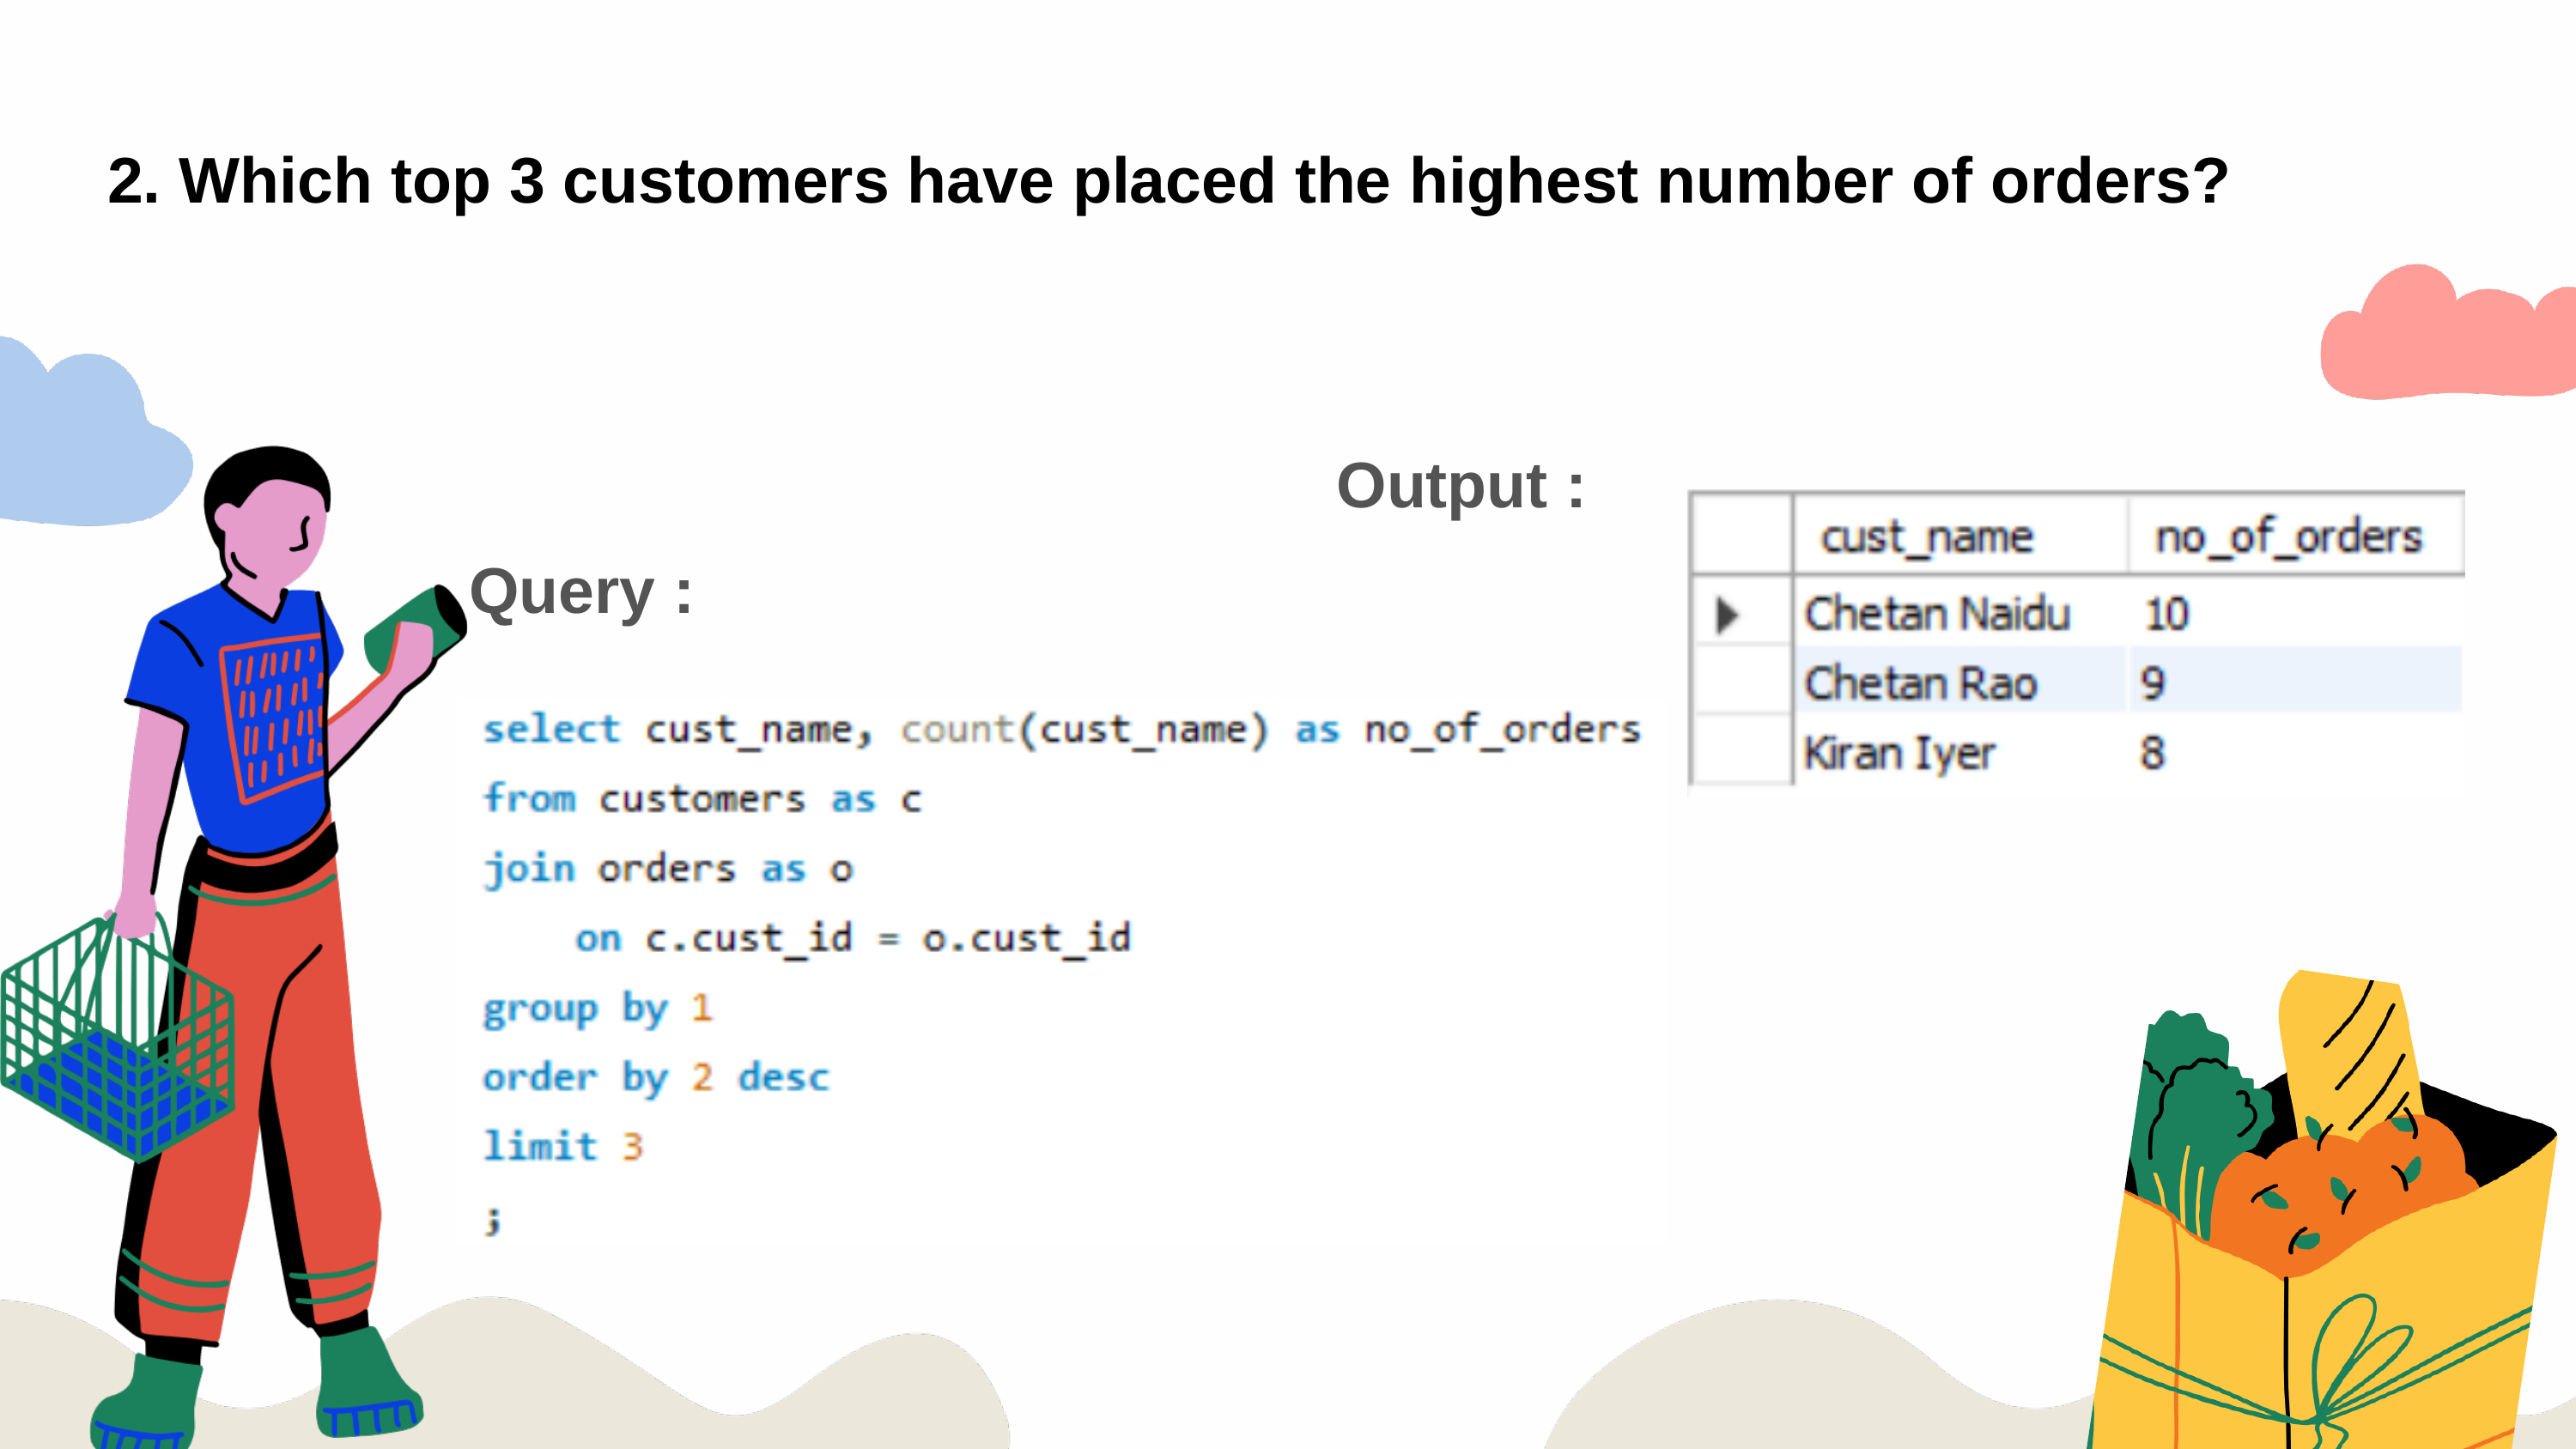

2. Which top 3 customers have placed the highest number of orders?

Output :

Query :